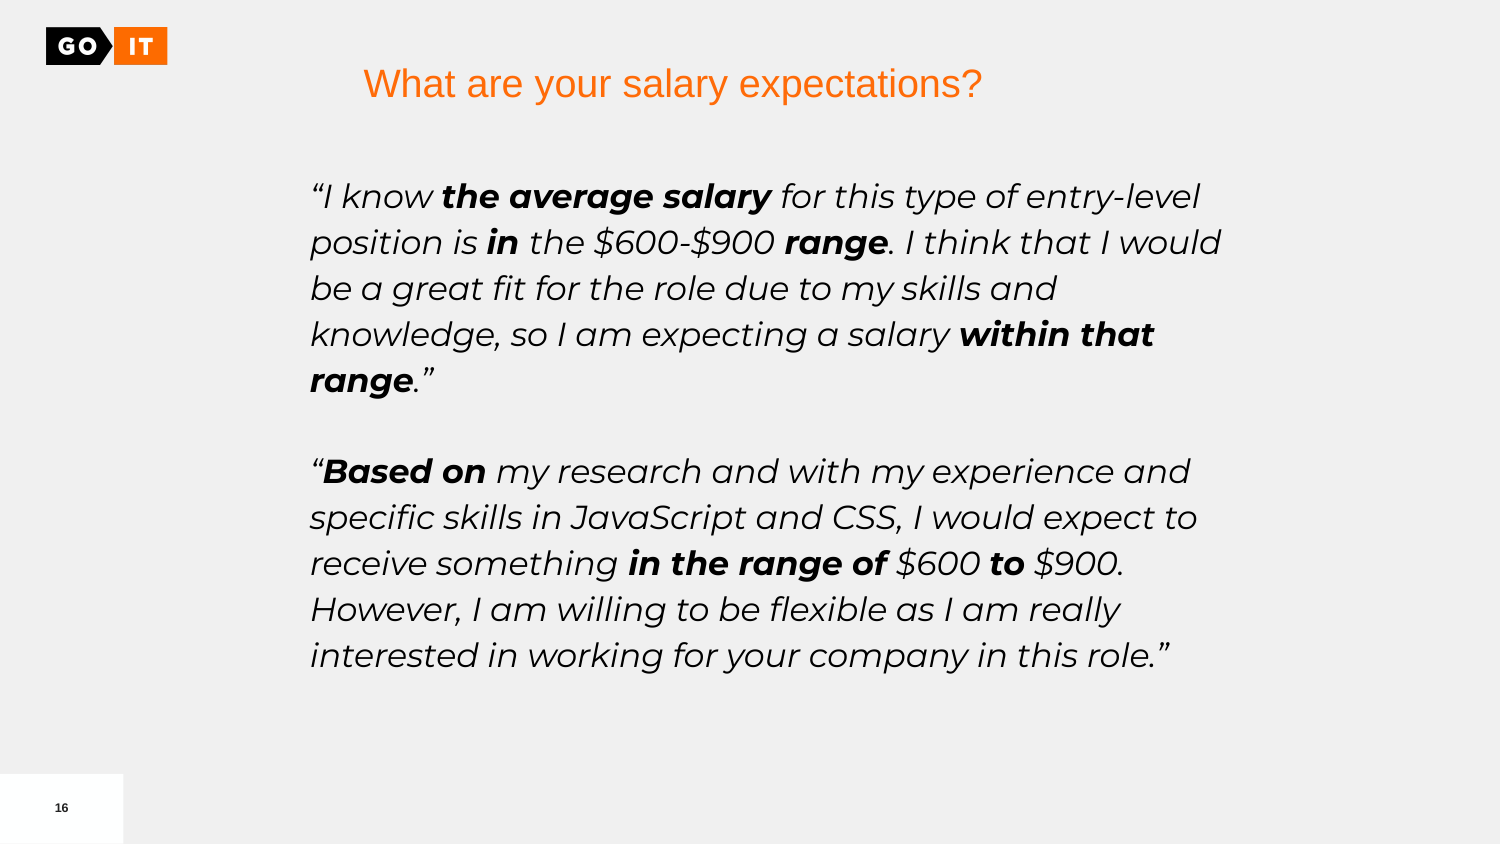

What are your salary expectations?
“I know the average salary for this type of entry-level position is in the $600-$900 range. I think that I would be a great fit for the role due to my skills and knowledge, so I am expecting a salary within that range.”

“Based on my research and with my experience and specific skills in JavaScript and CSS, I would expect to receive something in the range of $600 to $900. However, I am willing to be flexible as I am really interested in working for your company in this role.”